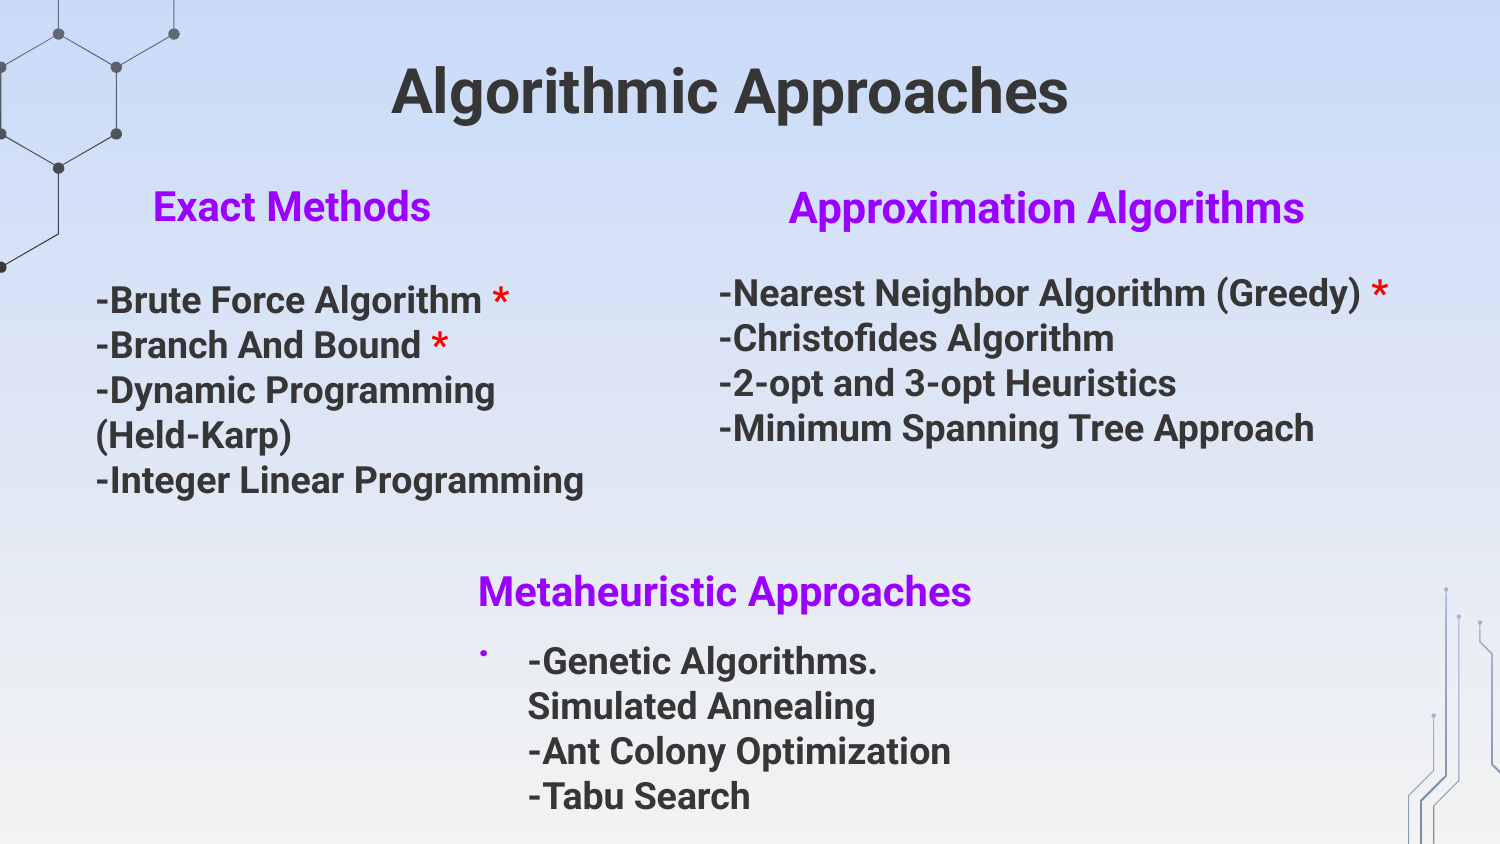

Algorithmic Approaches
Exact Methods
Approximation Algorithms
-Nearest Neighbor Algorithm (Greedy) *
-Christofides Algorithm
-2-opt and 3-opt Heuristics
-Minimum Spanning Tree Approach
-Brute Force Algorithm *
-Branch And Bound *
-Dynamic Programming
(Held-Karp)
-Integer Linear Programming
Metaheuristic Approaches .
-Genetic Algorithms.
Simulated Annealing
-Ant Colony Optimization
-Tabu Search